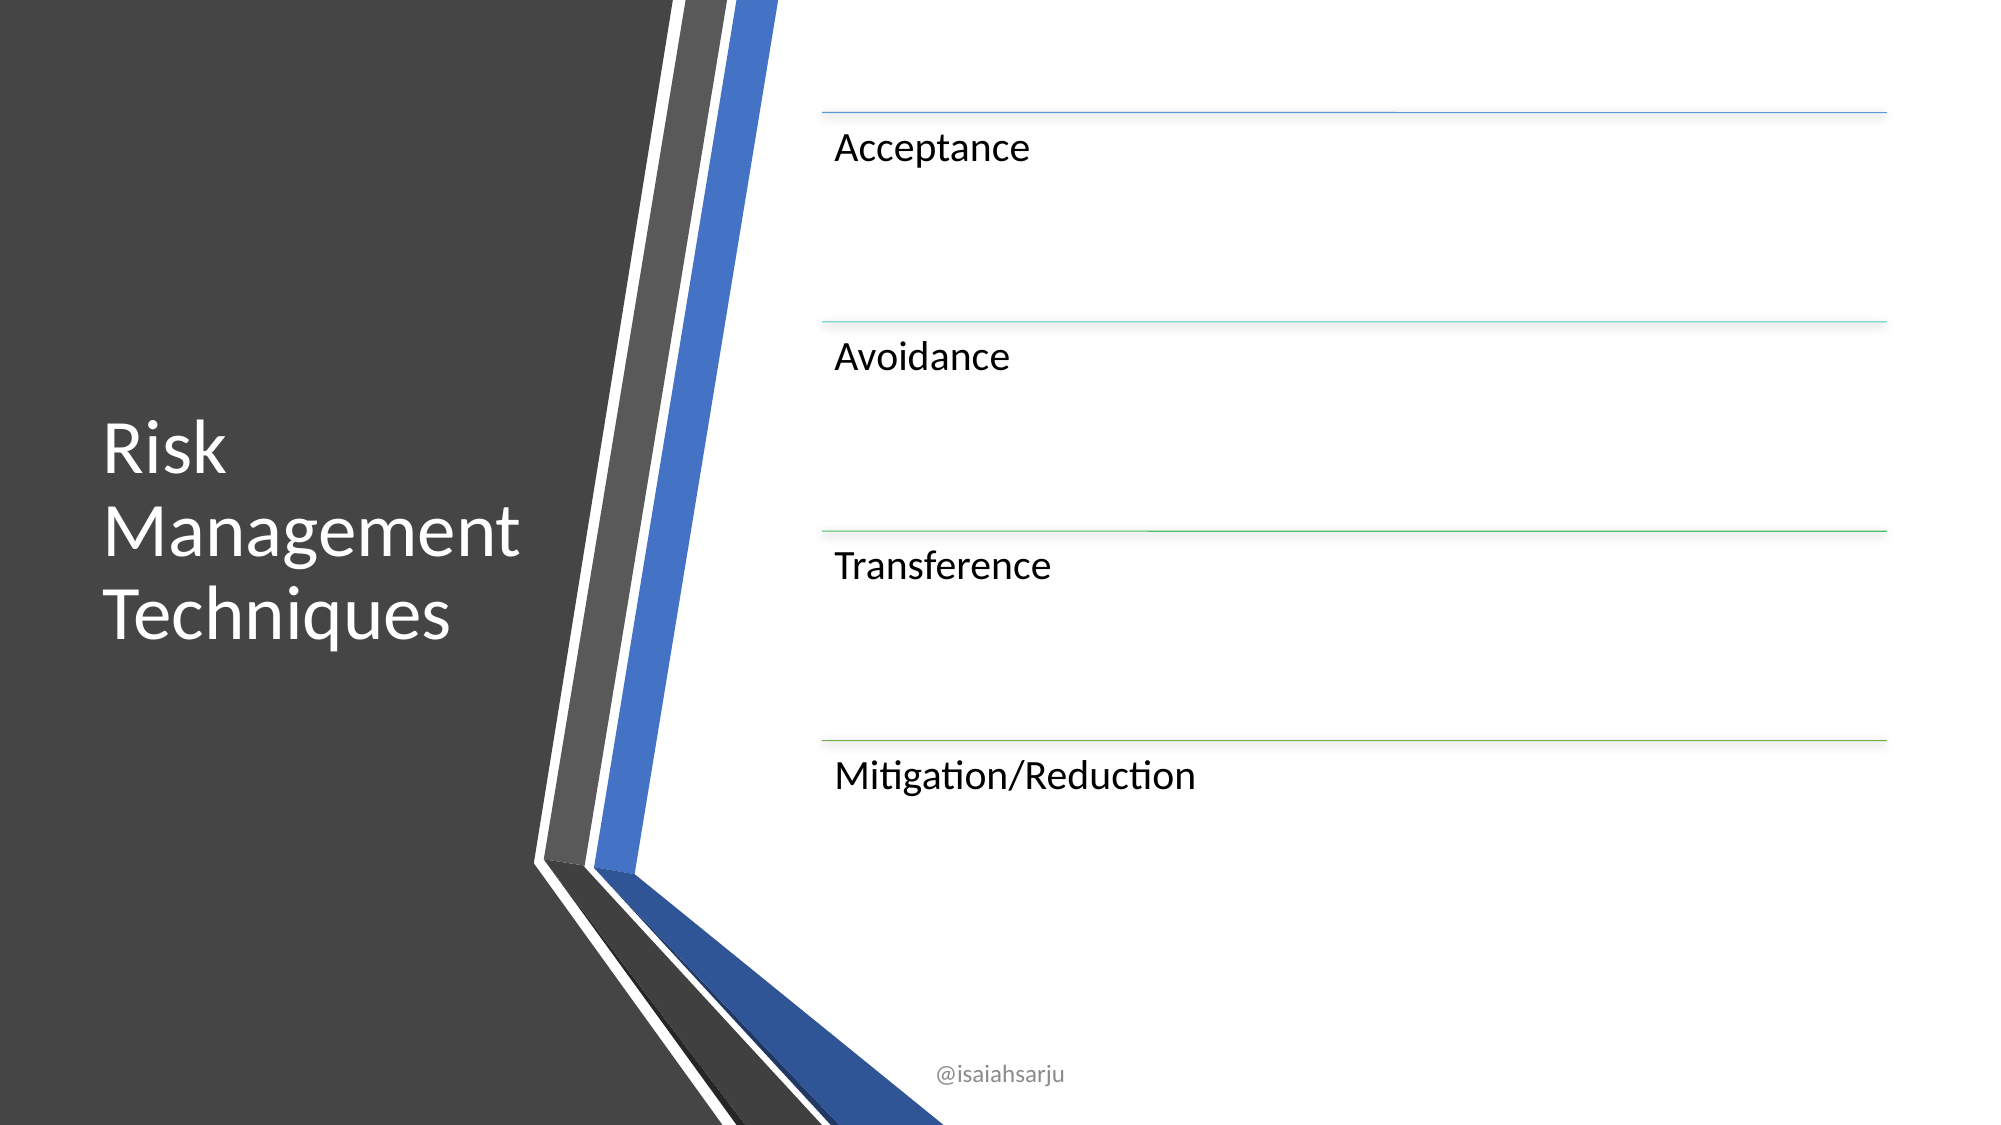

# Risk Management Techniques
Acceptance
Avoidance
Transference
Mitigation/Reduction
@isaiahsarju